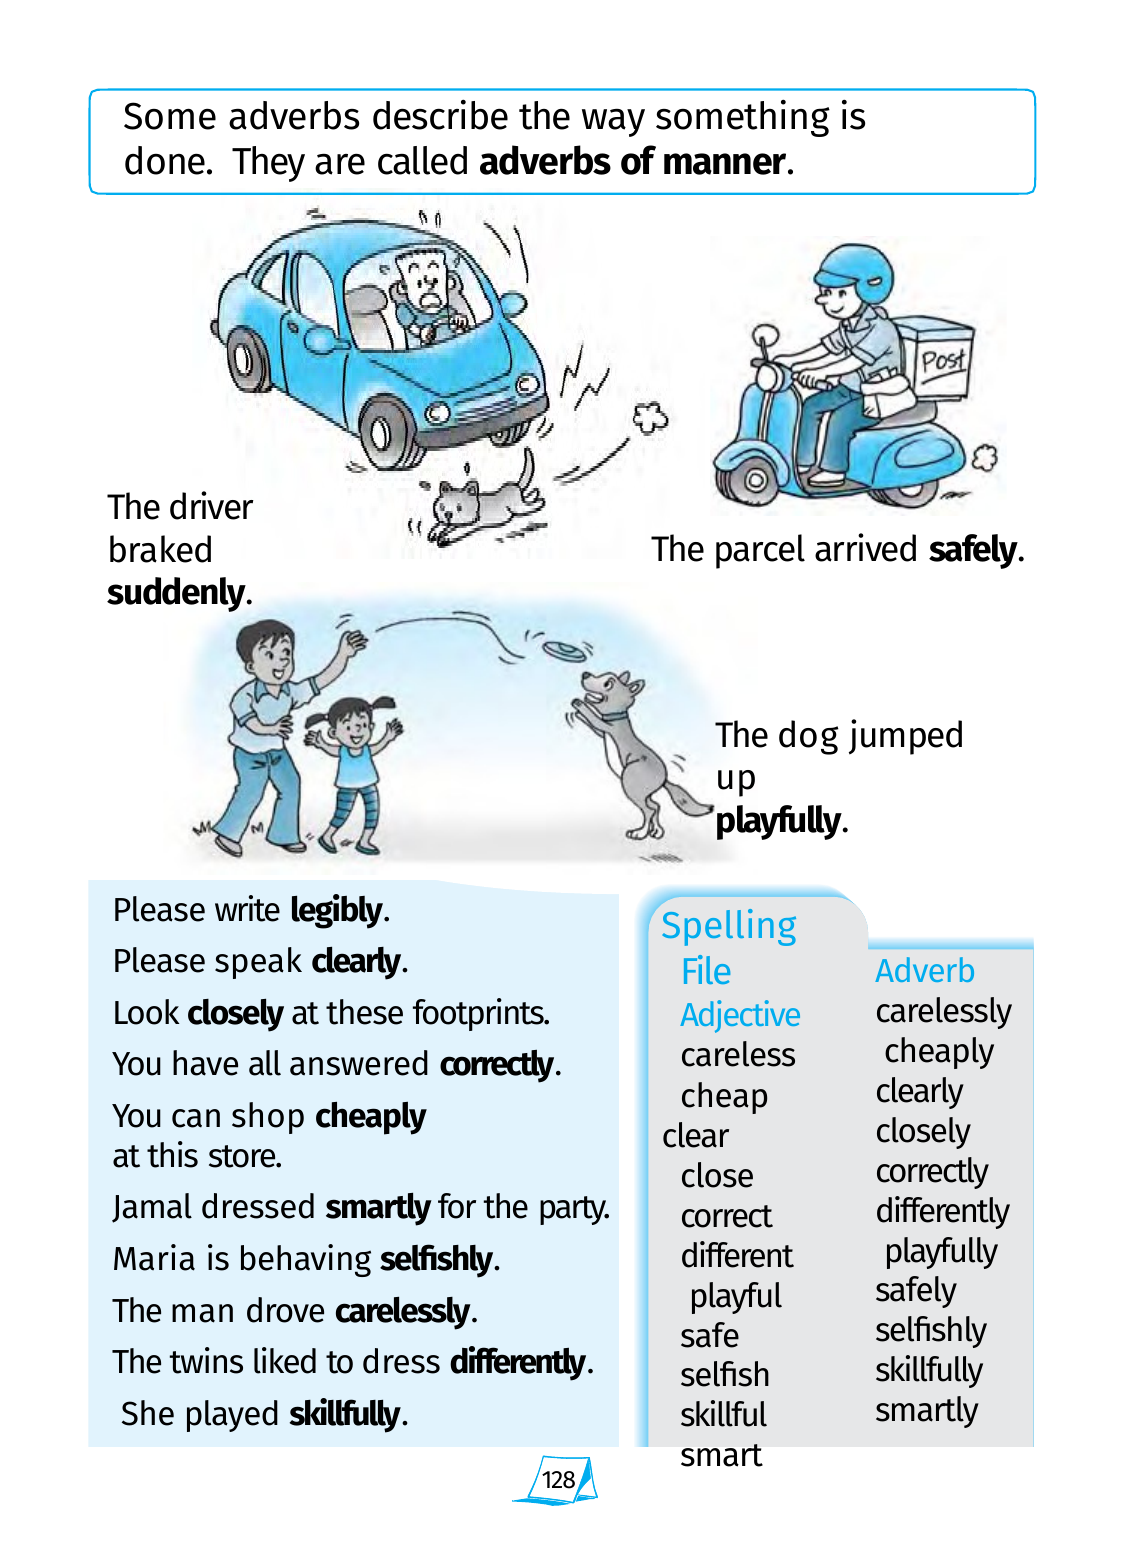

Some adverbs describe the way something is done.  They are called adverbs of manner.

The driver braked
suddenly.
The parcel arrived safely.

The dog jumped up
playfully.

Please write legibly.
Please speak clearly.
Look closely at these footprints.  You have all answered correctly.
You can shop cheaply
at this store.
Jamal dressed smartly for the party.  Maria is behaving selfishly.
The man drove carelessly.
The twins liked to dress differently.  She played skillfully.

Spelling File  Adjective  careless  cheap
clear  close  correct  different  playful  safe  selfish  skillful  smart
Adverb  carelessly  cheaply  clearly  closely  correctly  differently  playfully  safely  selfishly  skillfully  smartly
128